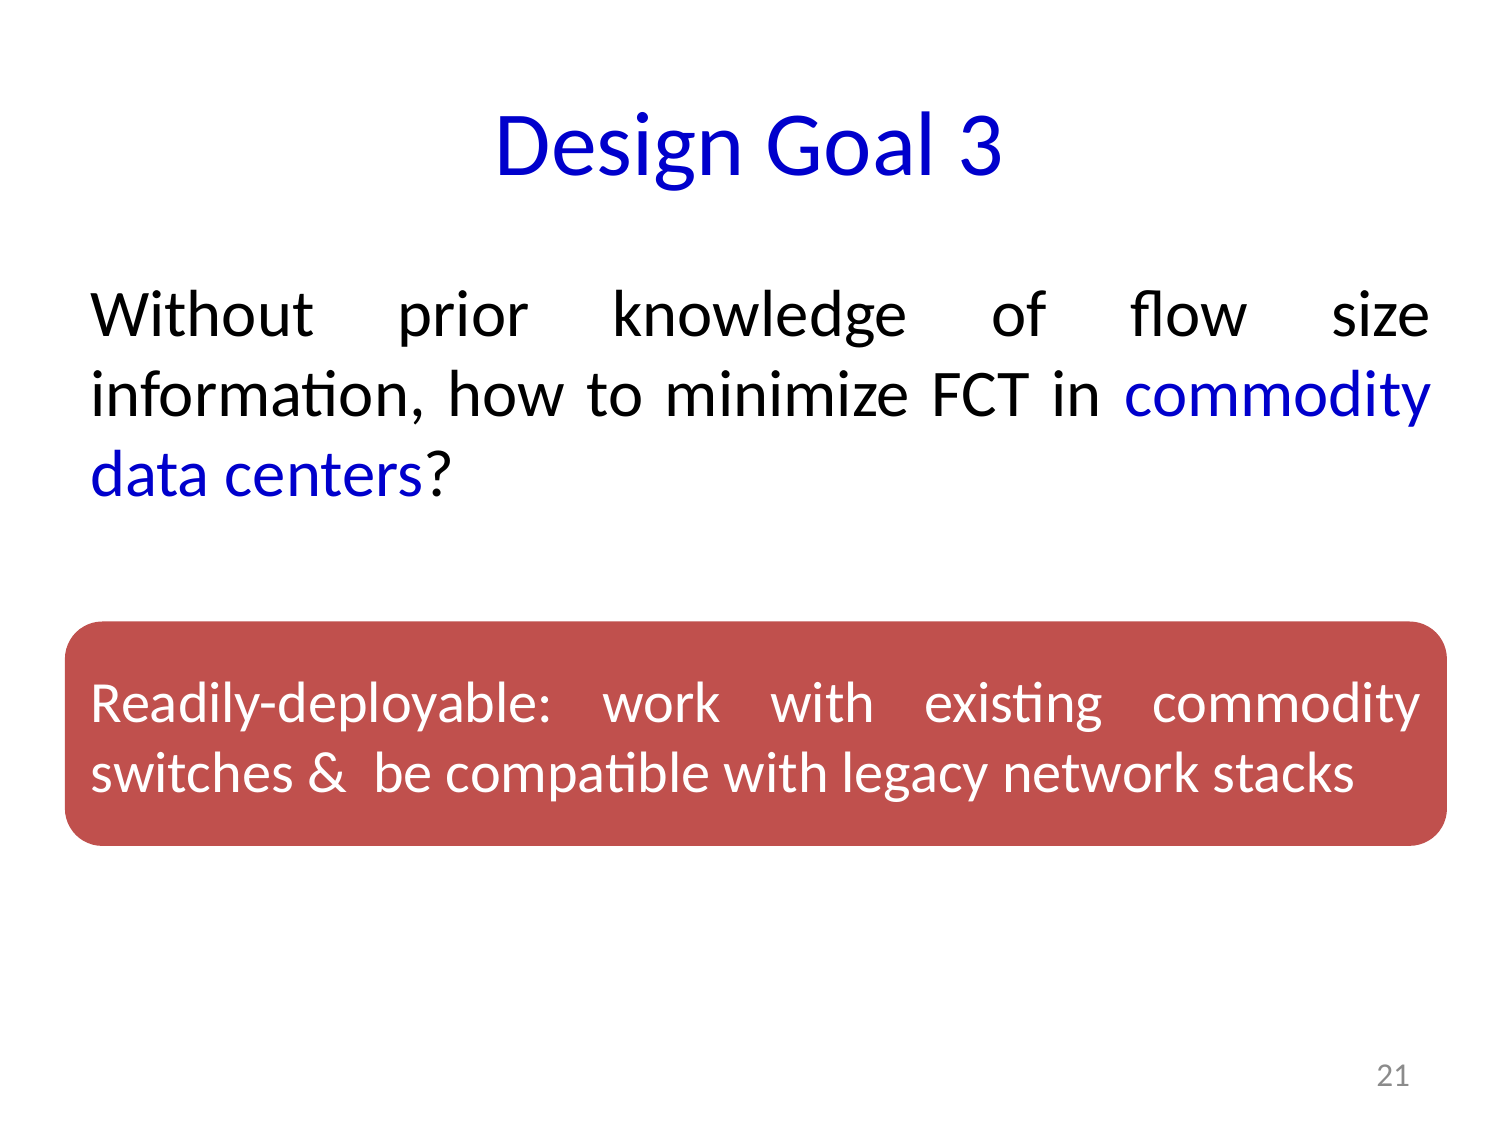

# Design Goal 3
Without prior knowledge of flow size information, how to minimize FCT in commodity data centers?
Readily-deployable: work with existing commodity switches &  be compatible with legacy network stacks
21